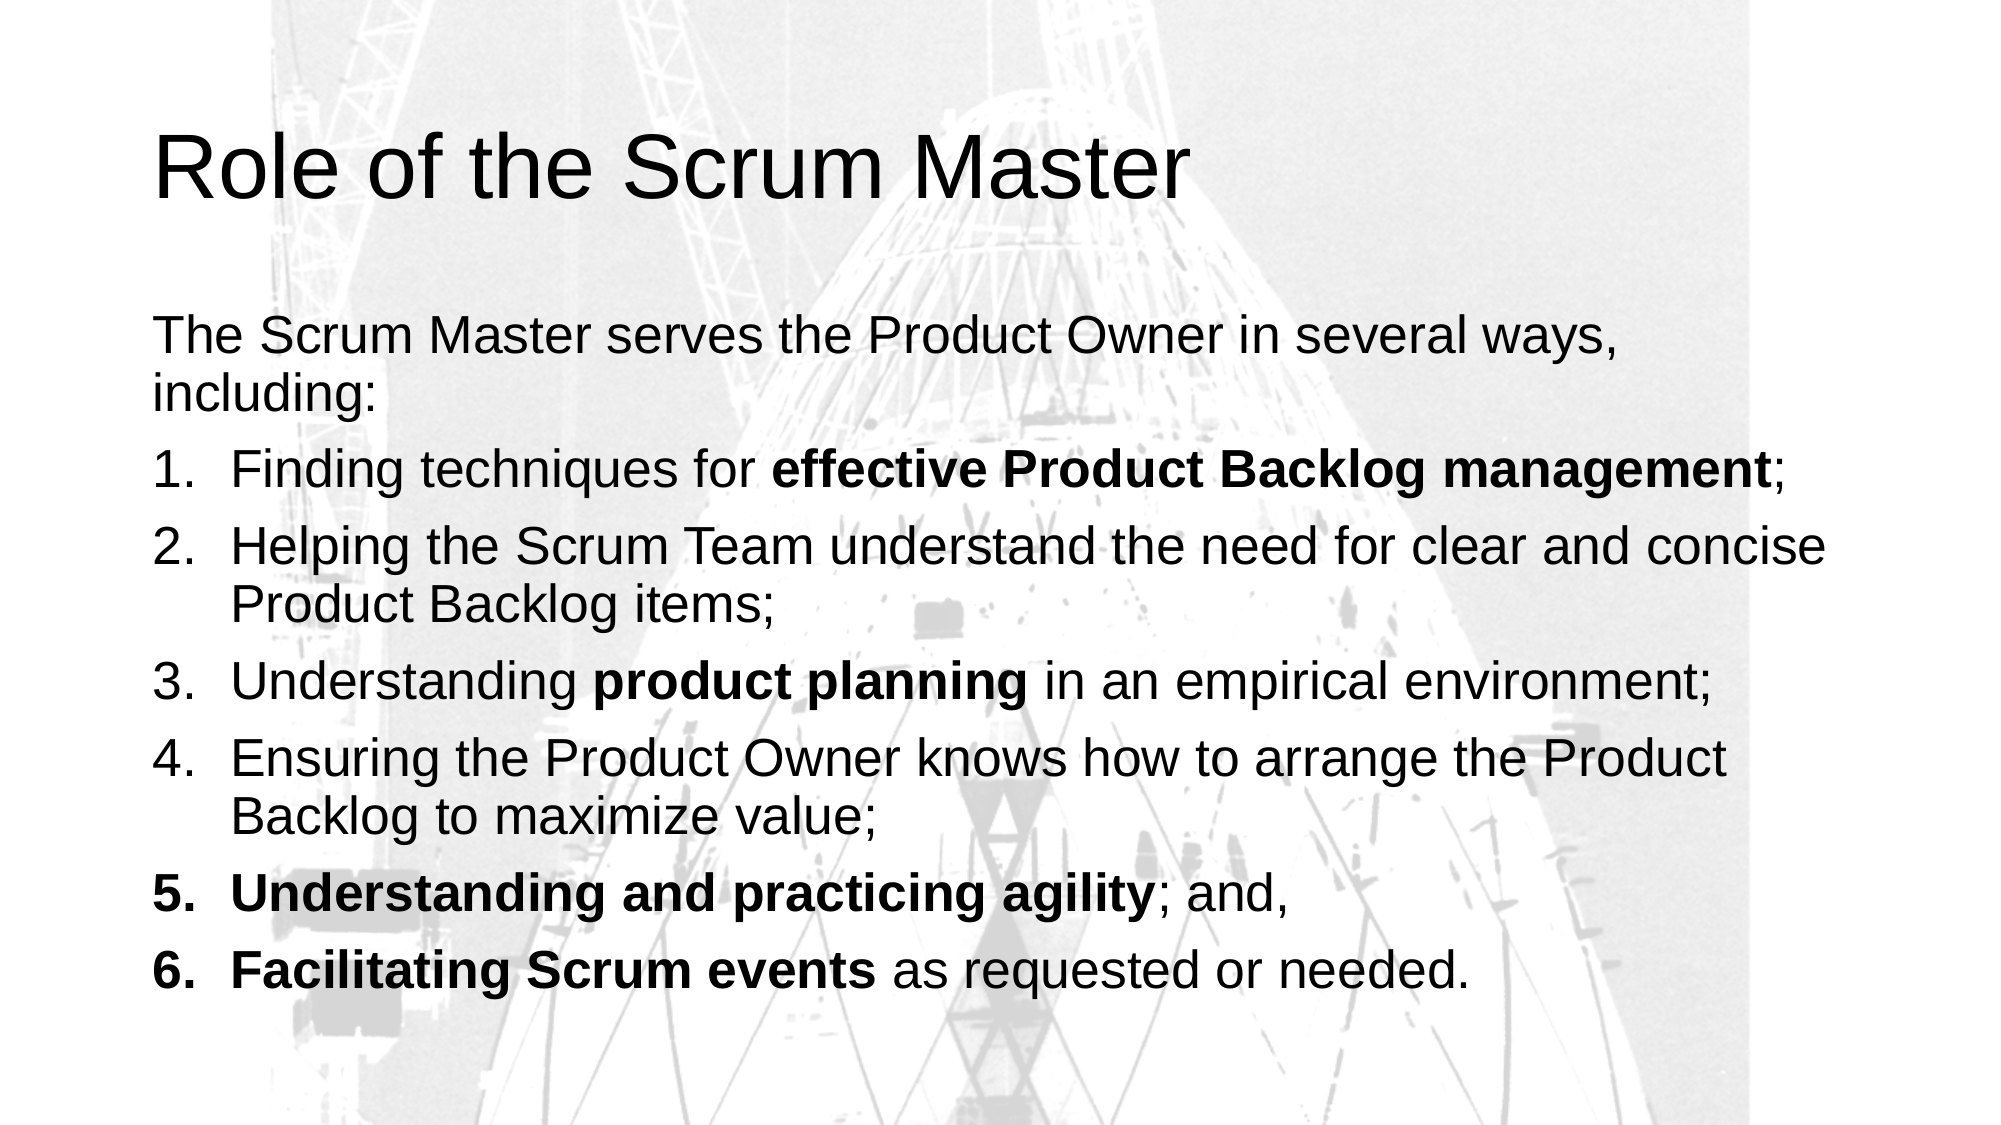

# Role of the Scrum Master
The Scrum Master serves the Product Owner in several ways, including:
Finding techniques for effective Product Backlog management;
Helping the Scrum Team understand the need for clear and concise Product Backlog items;
Understanding product planning in an empirical environment;
Ensuring the Product Owner knows how to arrange the Product Backlog to maximize value;
Understanding and practicing agility; and,
Facilitating Scrum events as requested or needed.